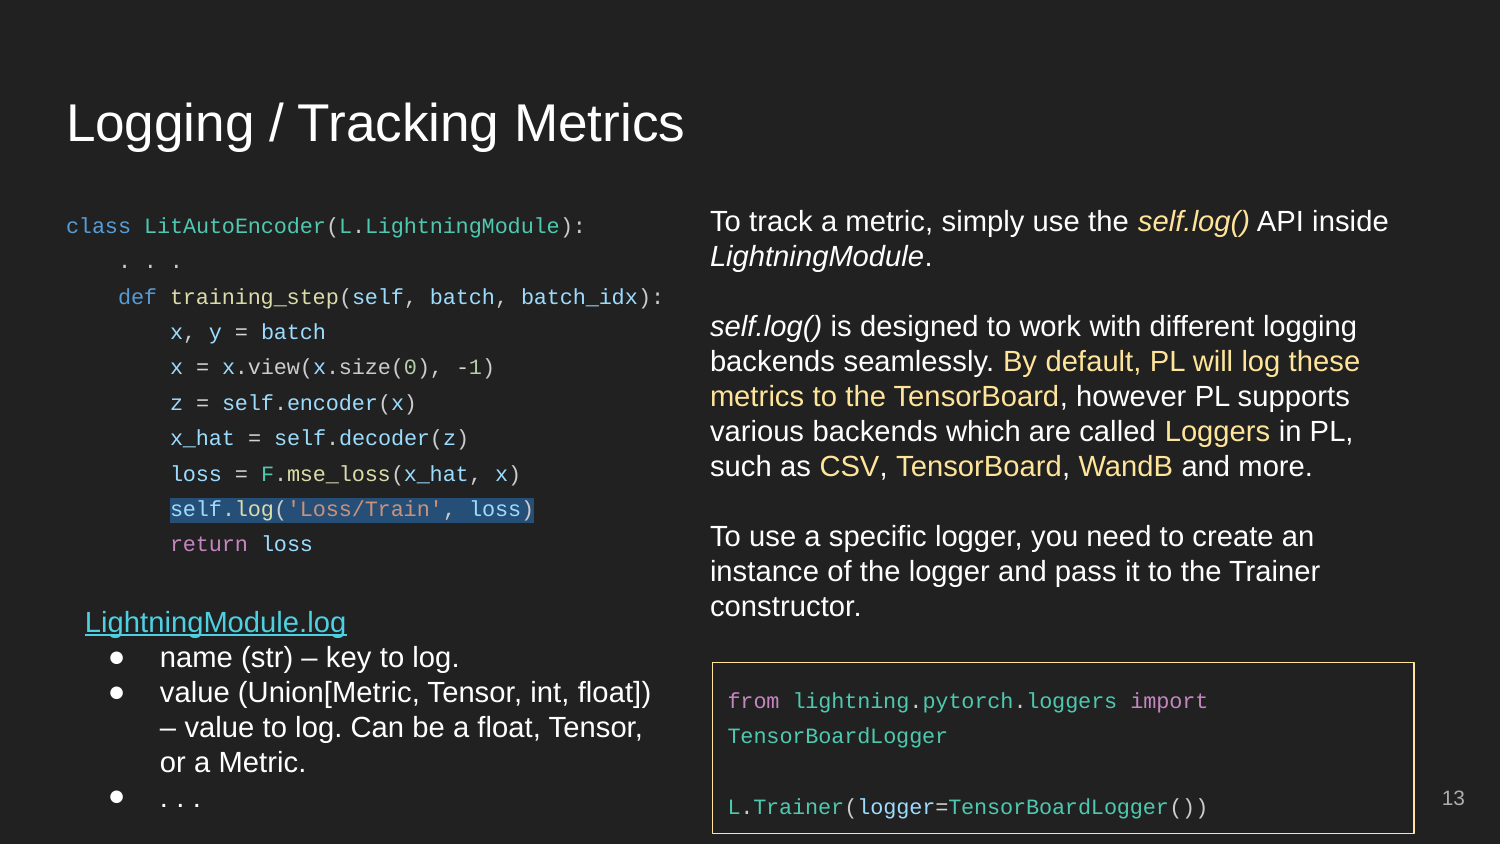

# Logging / Tracking Metrics
class LitAutoEncoder(L.LightningModule):
    . . .
    def training_step(self, batch, batch_idx):
        x, y = batch
        x = x.view(x.size(0), -1)
        z = self.encoder(x)
        x_hat = self.decoder(z)
        loss = F.mse_loss(x_hat, x)
        self.log('Loss/Train', loss)
        return loss
To track a metric, simply use the self.log() API inside LightningModule.

self.log() is designed to work with different logging backends seamlessly. By default, PL will log these metrics to the TensorBoard, however PL supports various backends which are called Loggers in PL, such as CSV, TensorBoard, WandB and more.

To use a specific logger, you need to create an instance of the logger and pass it to the Trainer constructor.
LightningModule.log
name (str) – key to log.
value (Union[Metric, Tensor, int, float]) – value to log. Can be a float, Tensor, or a Metric.
. . .
from lightning.pytorch.loggers import TensorBoardLogger

L.Trainer(logger=TensorBoardLogger())
13